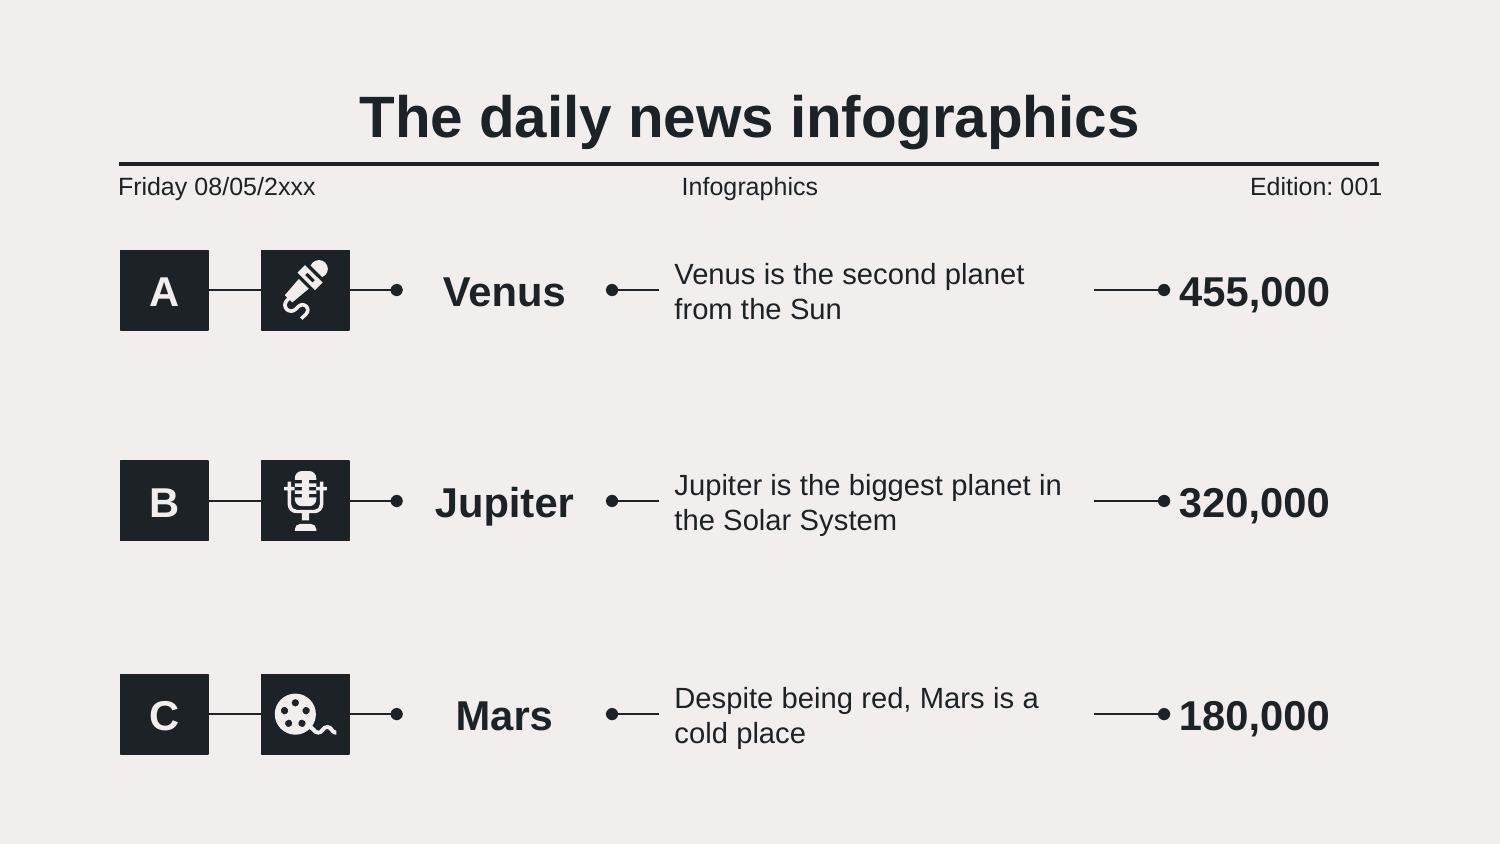

# The daily news infographics
Friday 08/05/2xxx
Infographics
Edition: 001
A

Venus is the second planet from the Sun
Venus
455,000

B

Jupiter is the biggest planet in the Solar System
Jupiter
320,000

C

Despite being red, Mars is a cold place
Mars
180,000